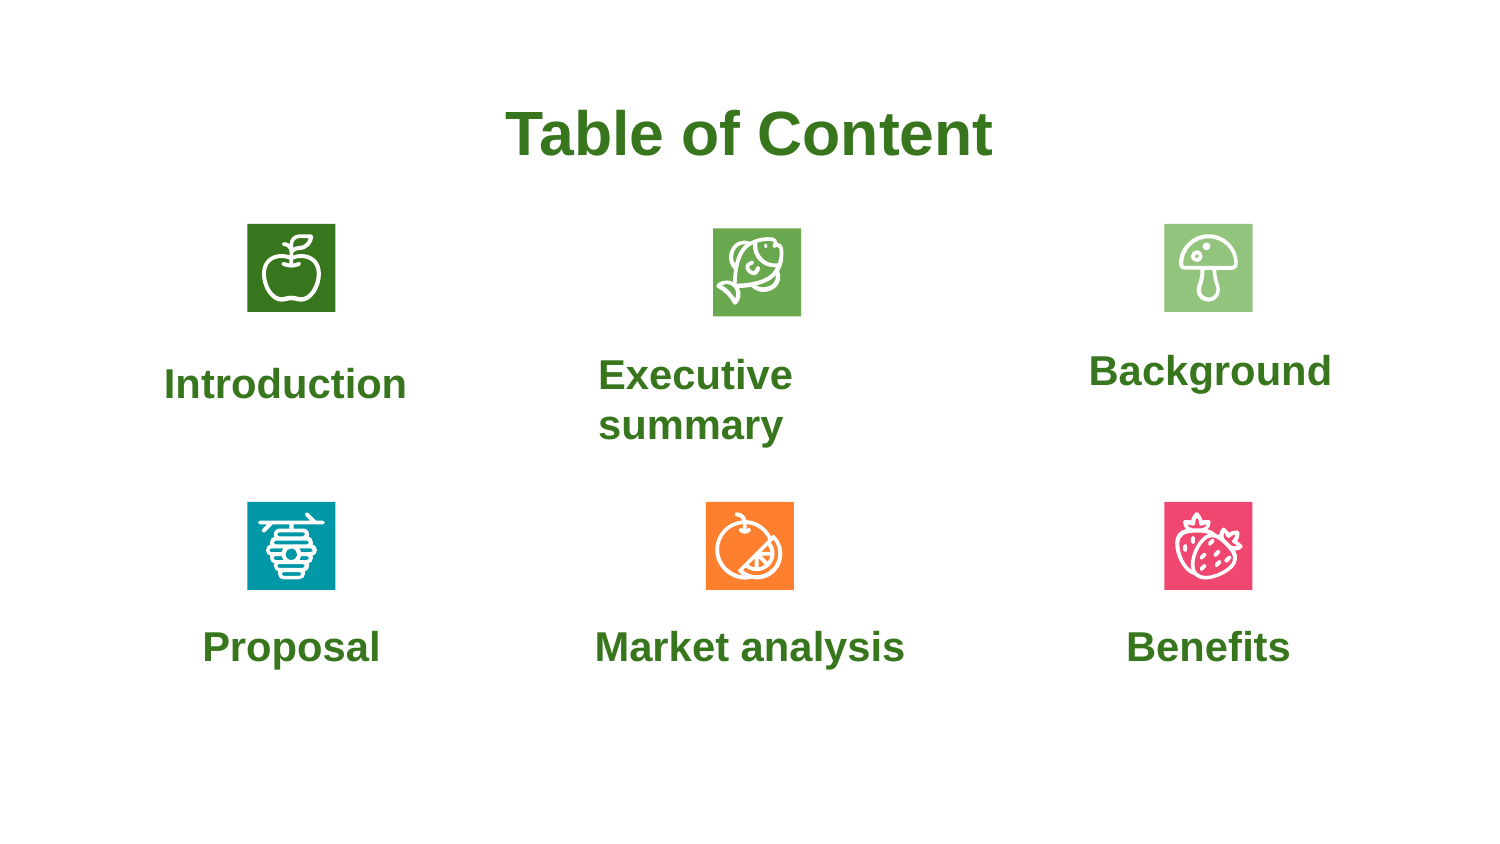

# Table of Content

Background
Introduction
Executive summary

Proposal
Market analysis
Benefits